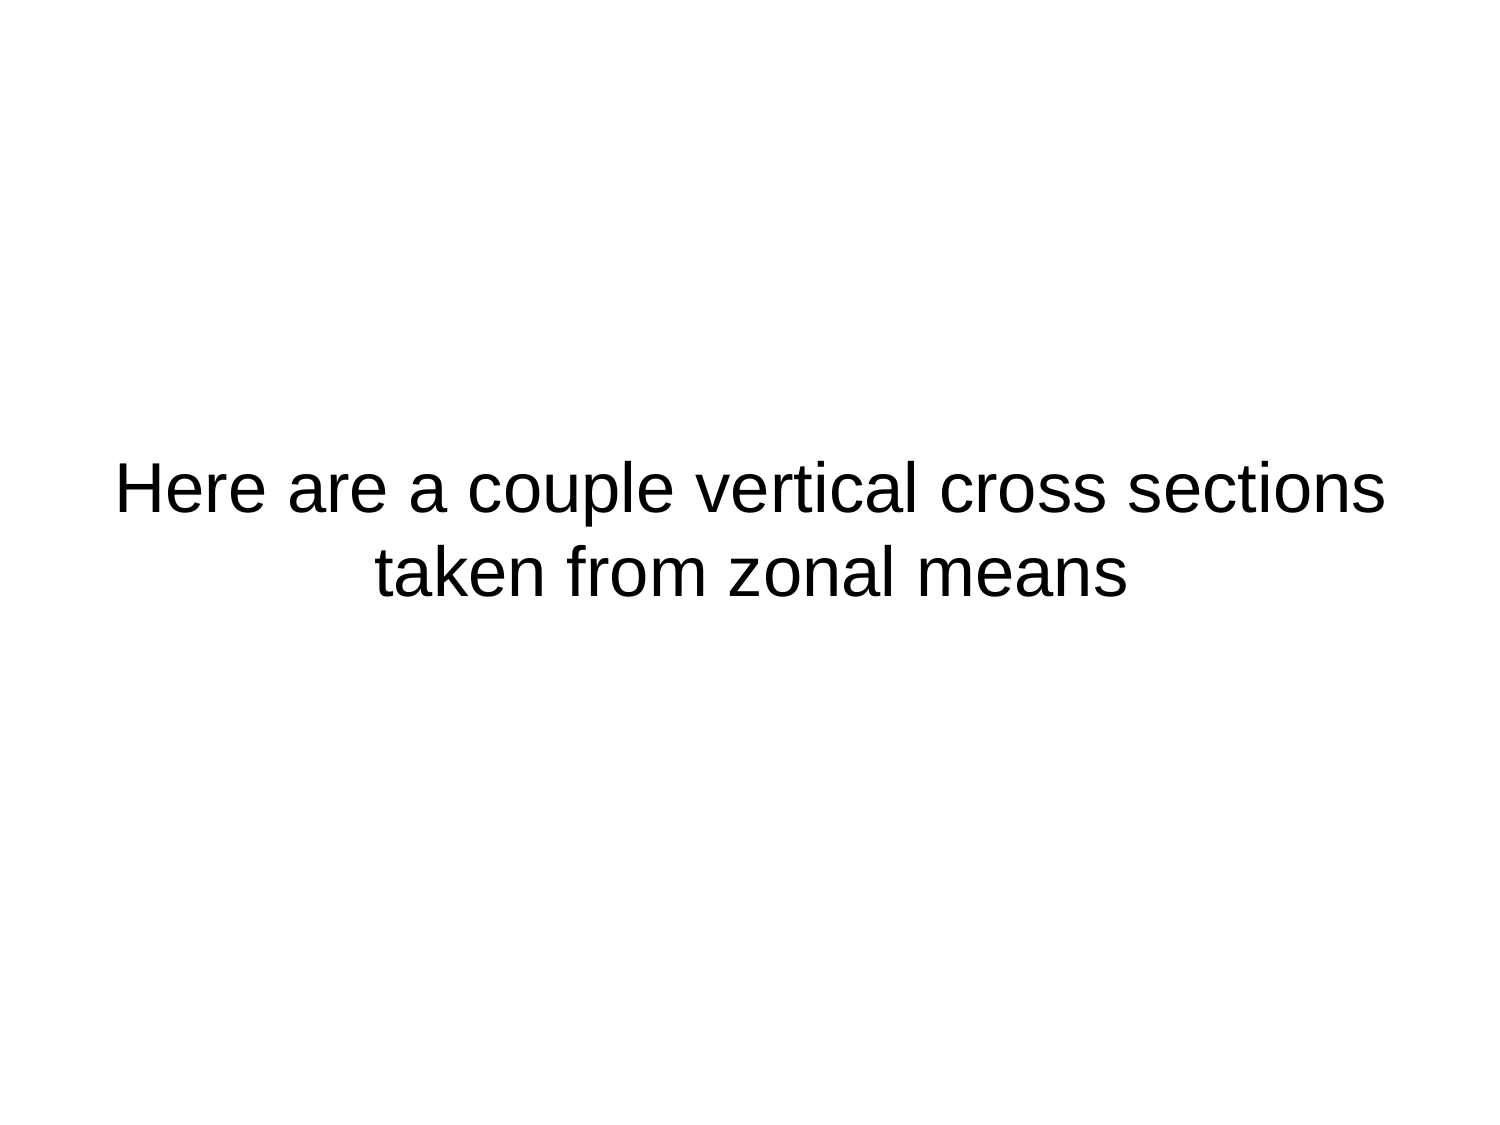

# Here are a couple vertical cross sections taken from zonal means